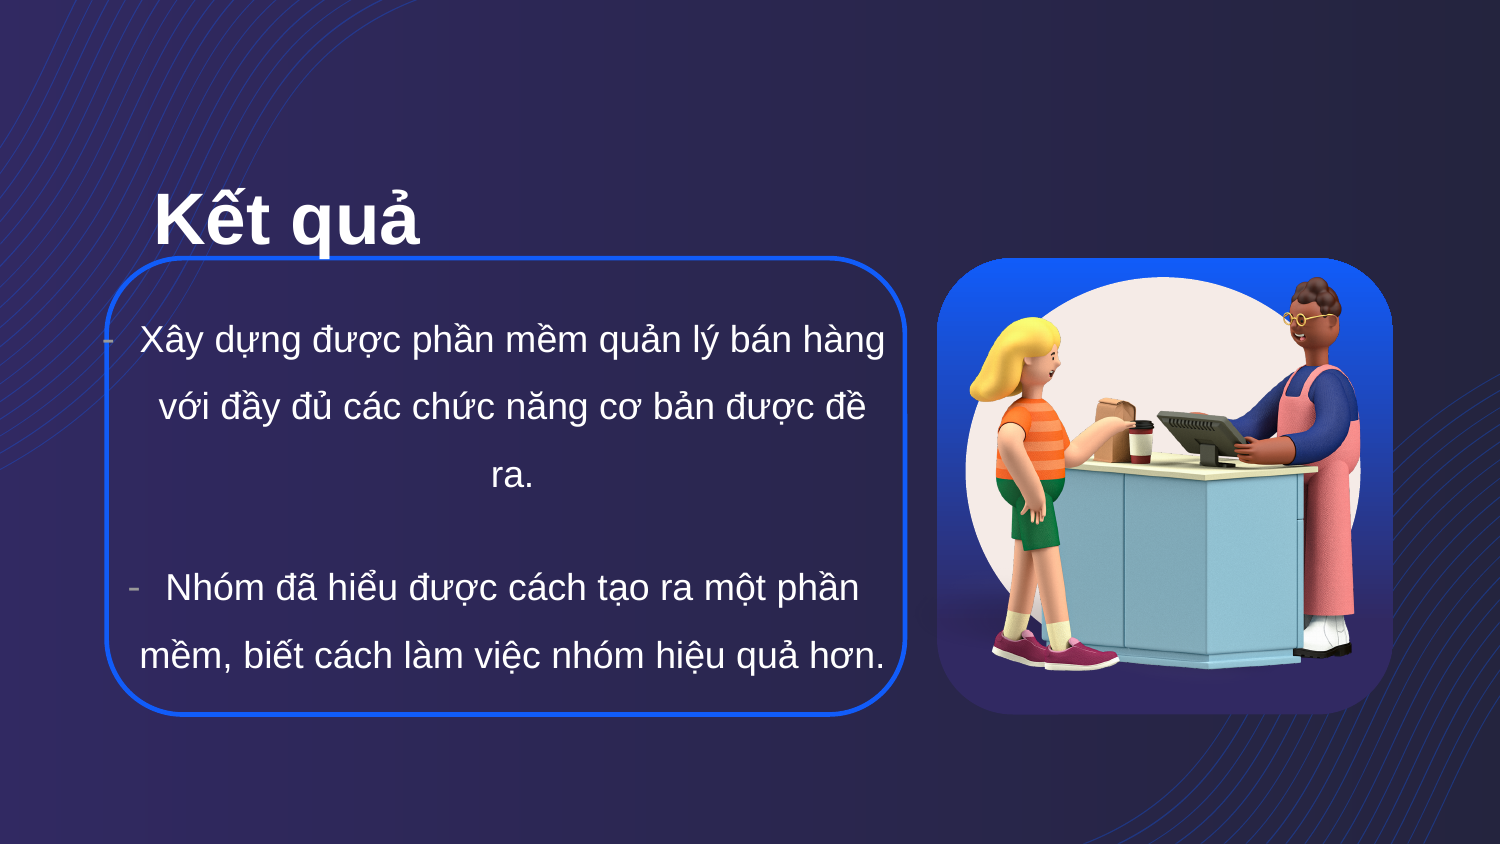

# Kết quả
Xây dựng được phần mềm quản lý bán hàng với đầy đủ các chức năng cơ bản được đề ra.
Nhóm đã hiểu được cách tạo ra một phần mềm, biết cách làm việc nhóm hiệu quả hơn.